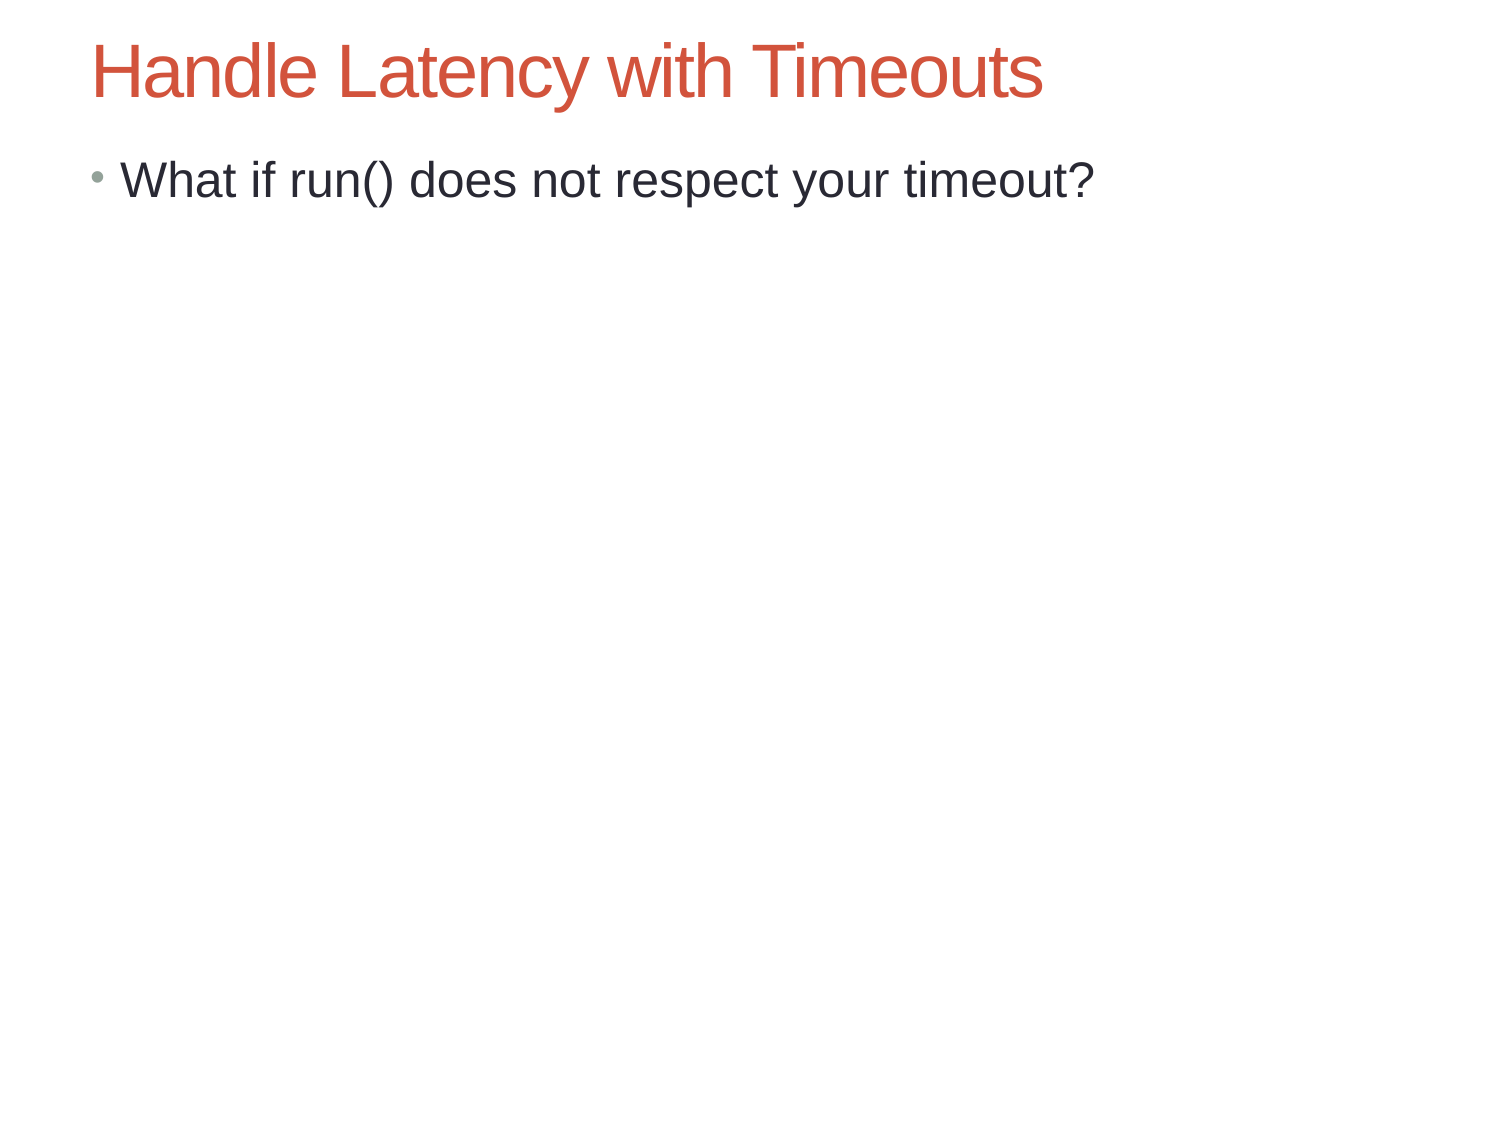

# Handle Latency with Timeouts
What if run() does not respect your timeout?